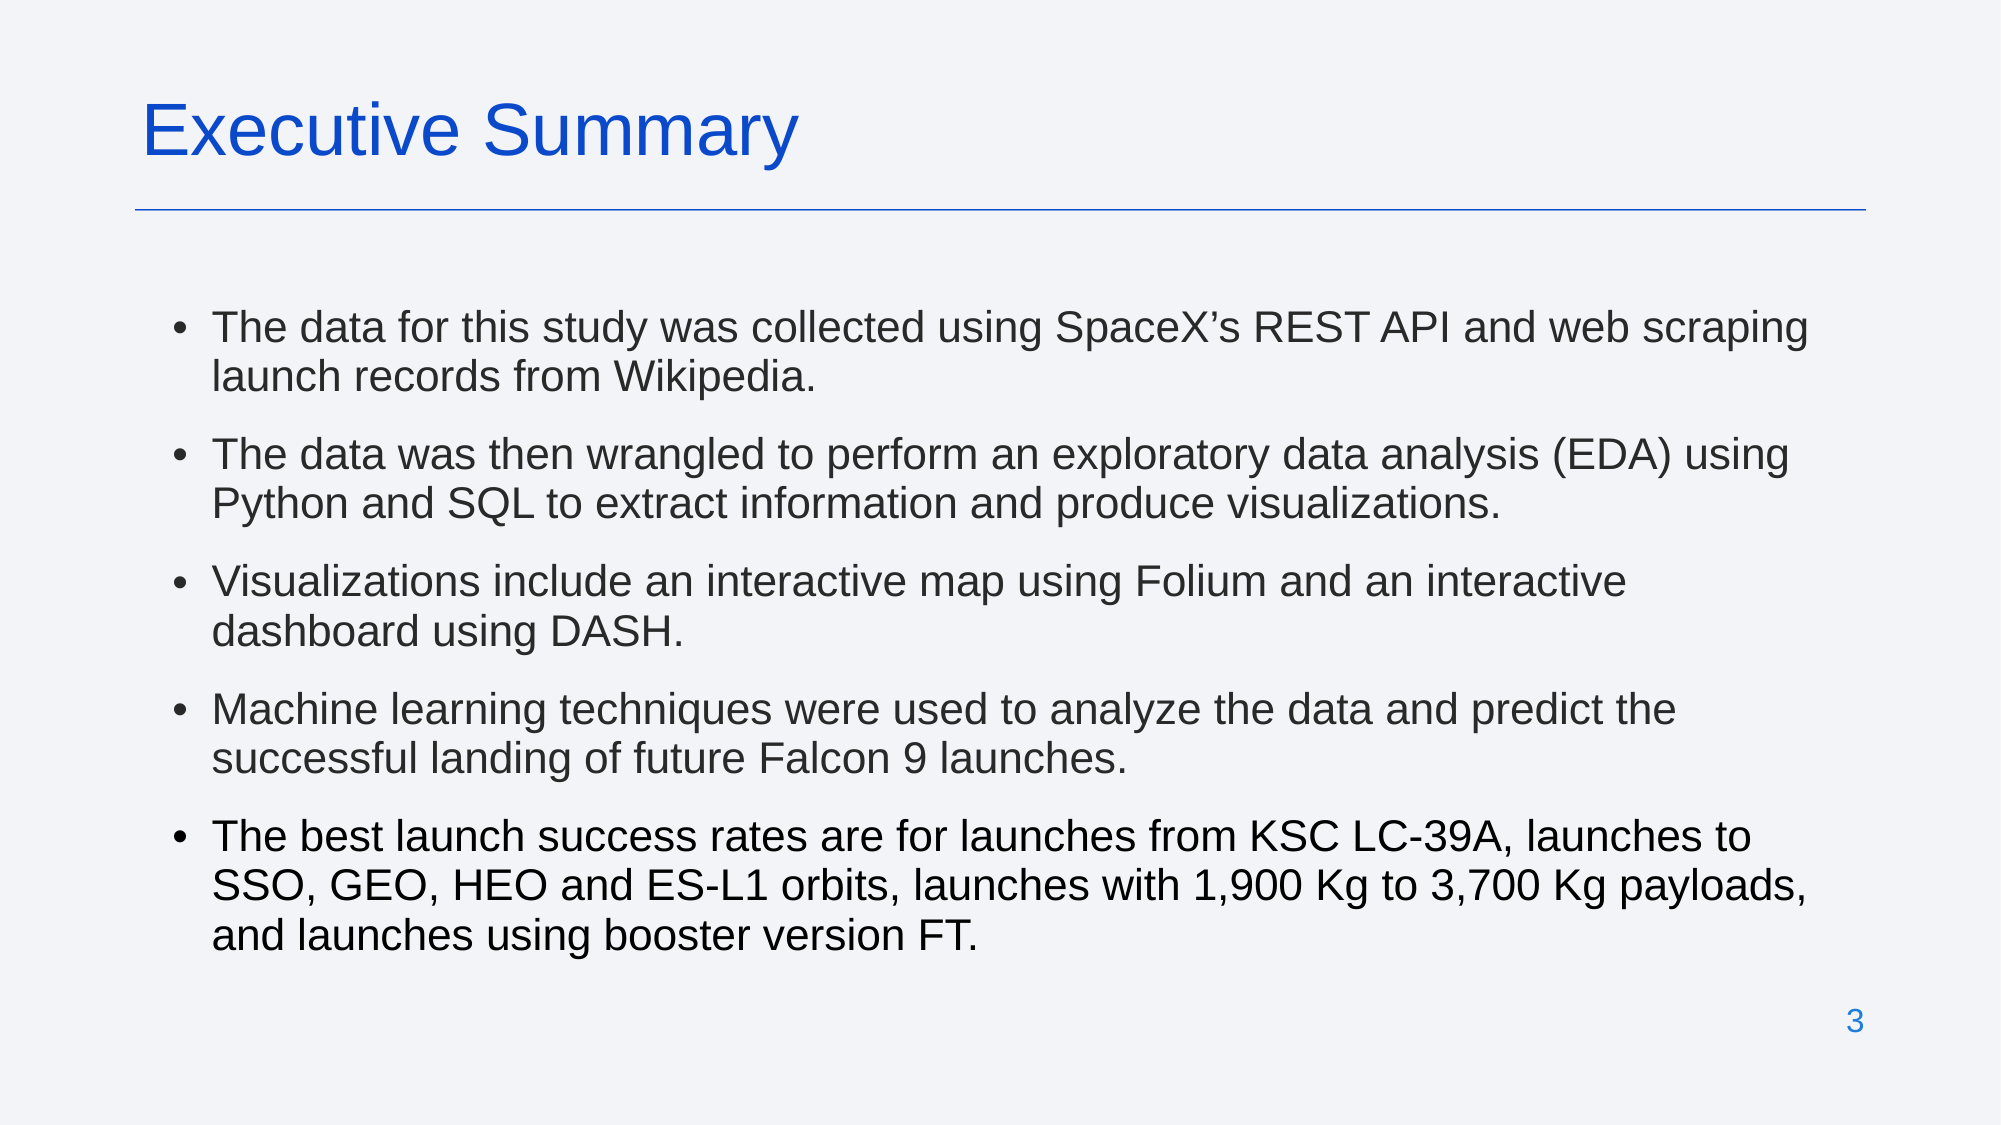

Executive Summary
The data for this study was collected using SpaceX’s REST API and web scraping launch records from Wikipedia.
The data was then wrangled to perform an exploratory data analysis (EDA) using Python and SQL to extract information and produce visualizations.
Visualizations include an interactive map using Folium and an interactive dashboard using DASH.
Machine learning techniques were used to analyze the data and predict the successful landing of future Falcon 9 launches.
The best launch success rates are for launches from KSC LC-39A, launches to SSO, GEO, HEO and ES-L1 orbits, launches with 1,900 Kg to 3,700 Kg payloads, and launches using booster version FT.
3